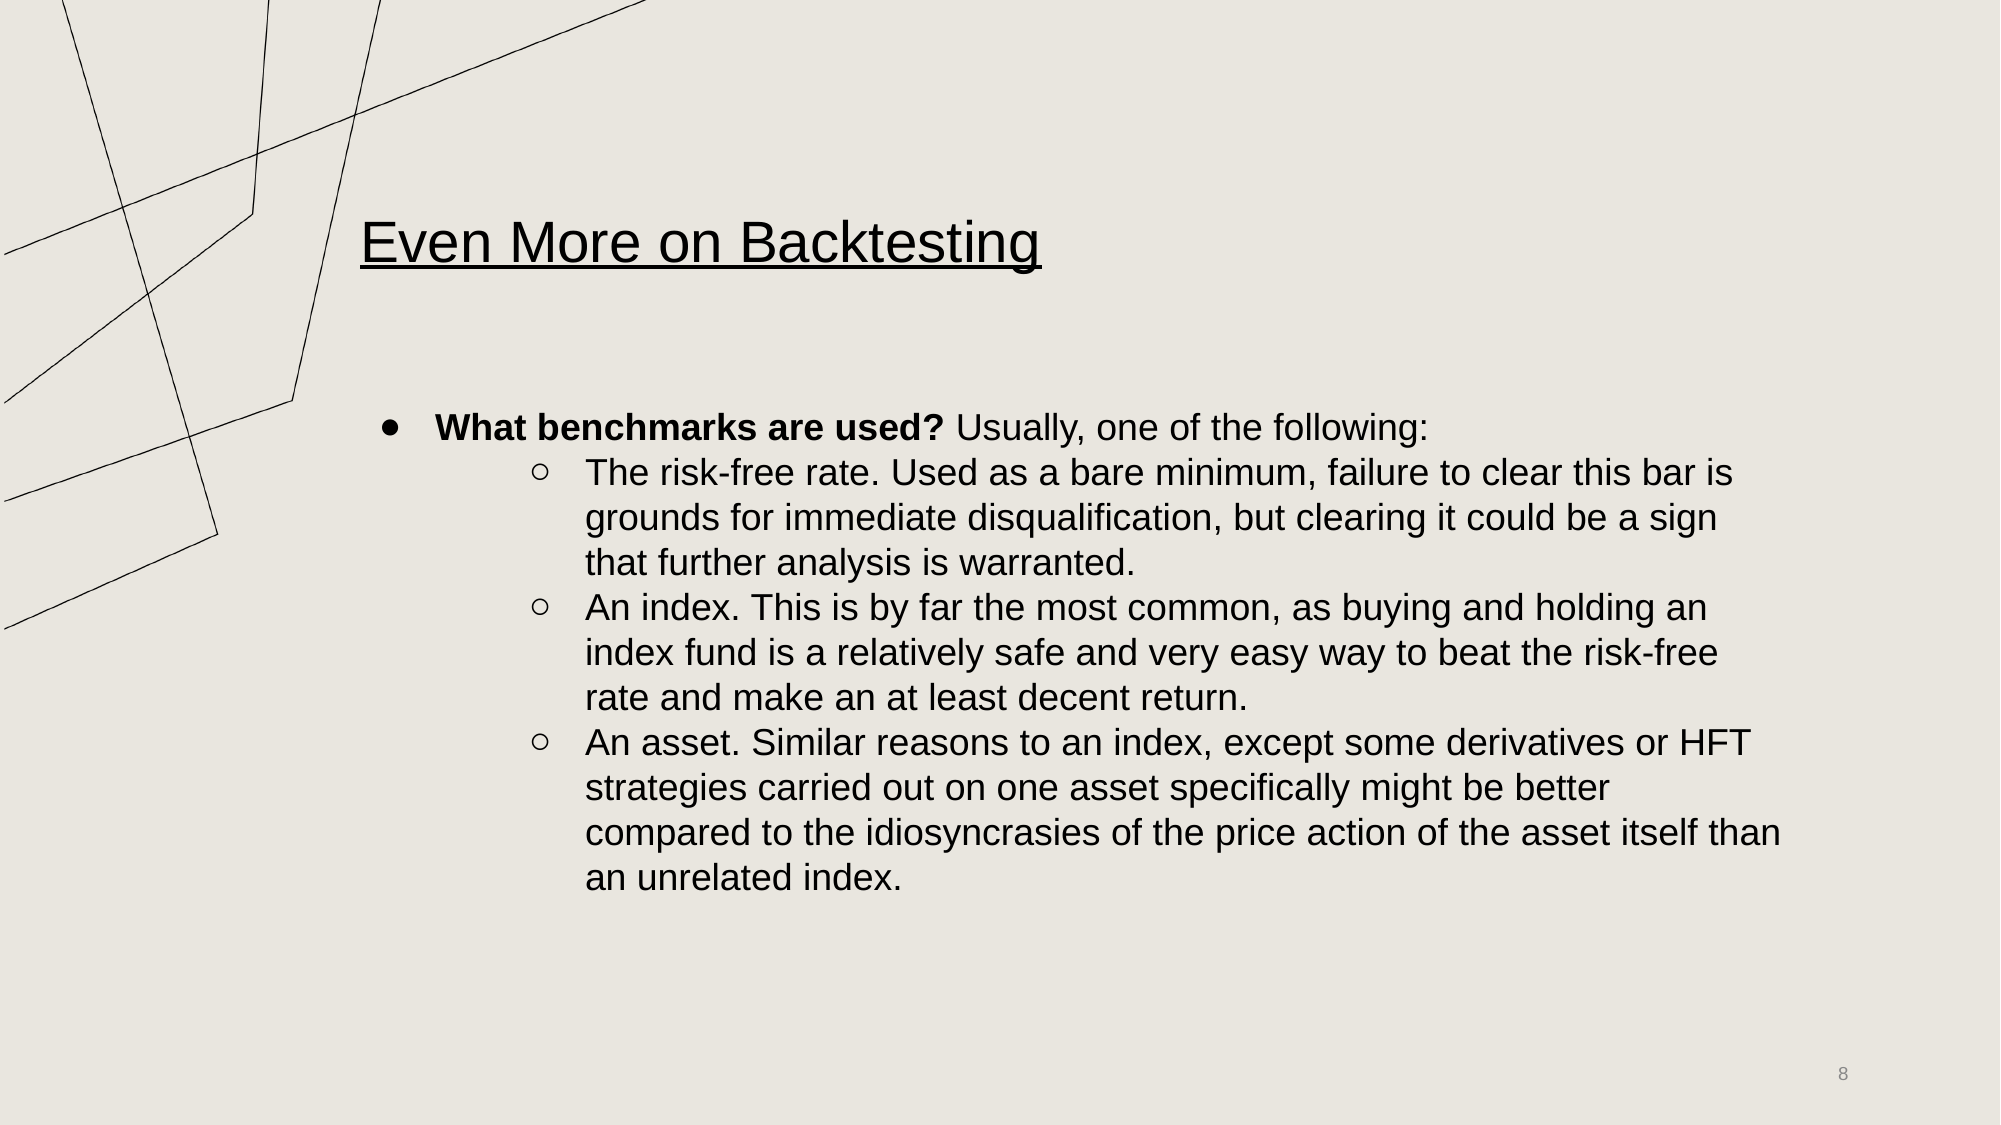

# Even More on Backtesting
What benchmarks are used? Usually, one of the following:
The risk-free rate. Used as a bare minimum, failure to clear this bar is grounds for immediate disqualification, but clearing it could be a sign that further analysis is warranted.
An index. This is by far the most common, as buying and holding an index fund is a relatively safe and very easy way to beat the risk-free rate and make an at least decent return.
An asset. Similar reasons to an index, except some derivatives or HFT strategies carried out on one asset specifically might be better compared to the idiosyncrasies of the price action of the asset itself than an unrelated index.

8